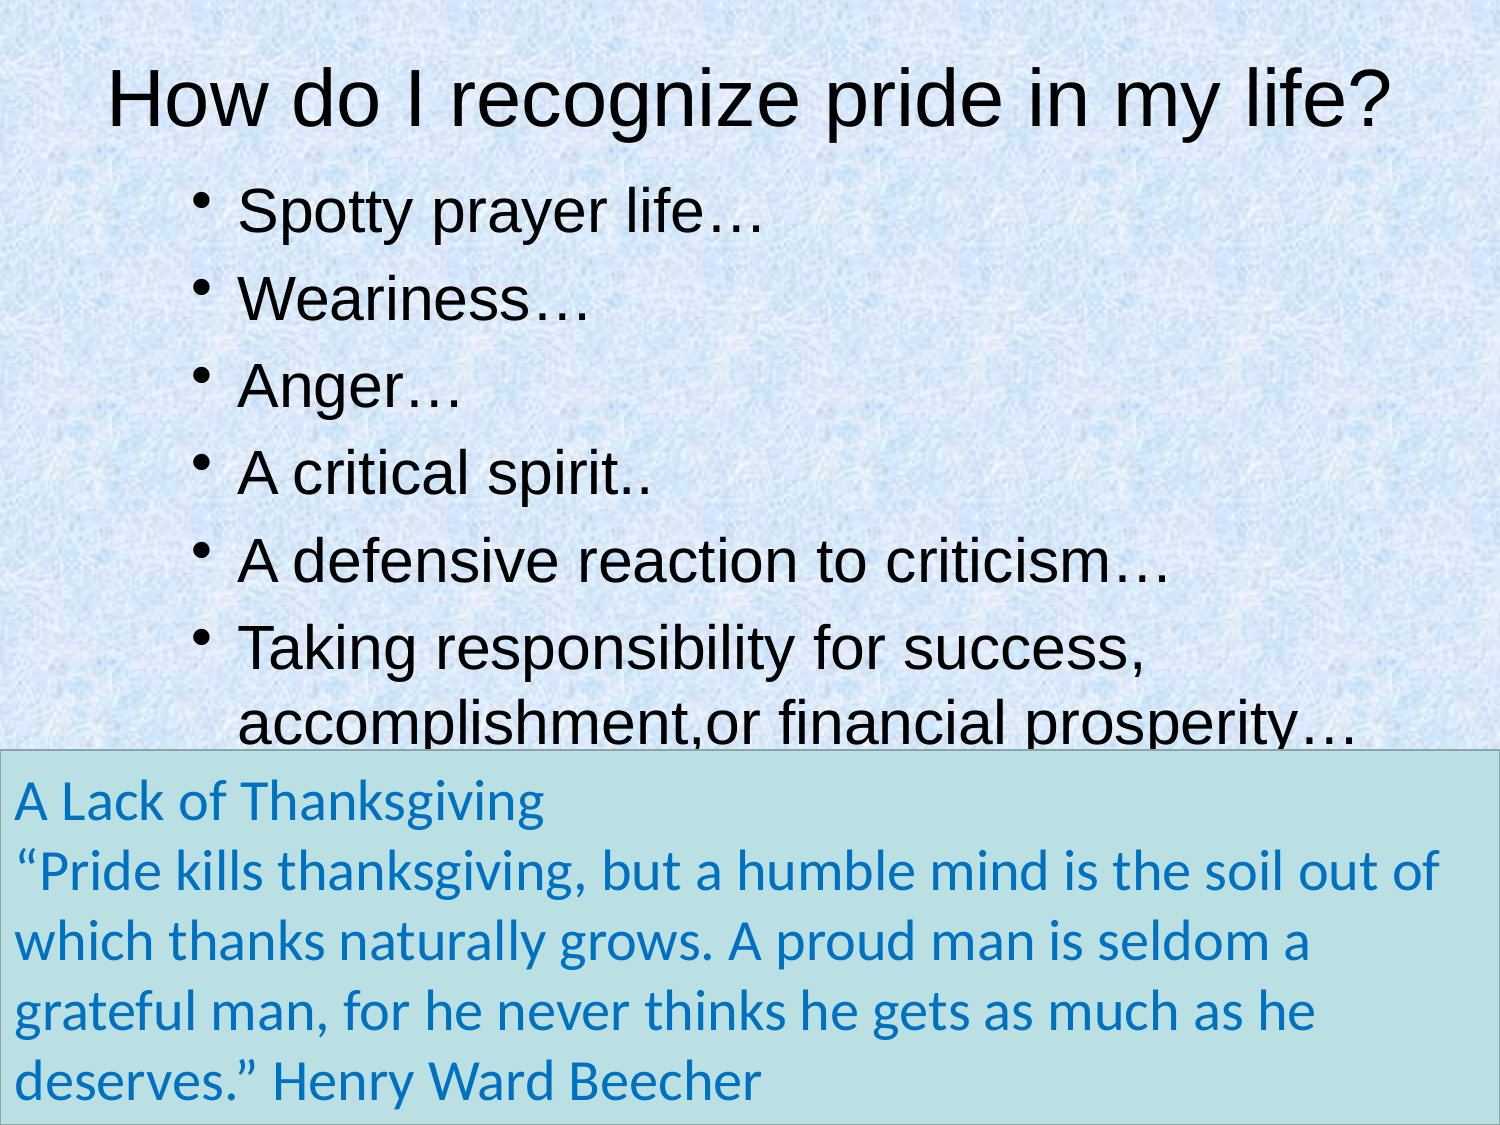

How do I recognize pride in my life?
Spotty prayer life…
Weariness…
Anger…
A critical spirit..
A defensive reaction to criticism…
Taking responsibility for success, accomplishment,or financial prosperity…
Impatience about having to listen, wait, serve, be anonymous, or be led by someone else…
Copied from Discipleship Journal
A Lack of Thanksgiving
“Pride kills thanksgiving, but a humble mind is the soil out of which thanks naturally grows. A proud man is seldom a grateful man, for he never thinks he gets as much as he deserves.” Henry Ward Beecher